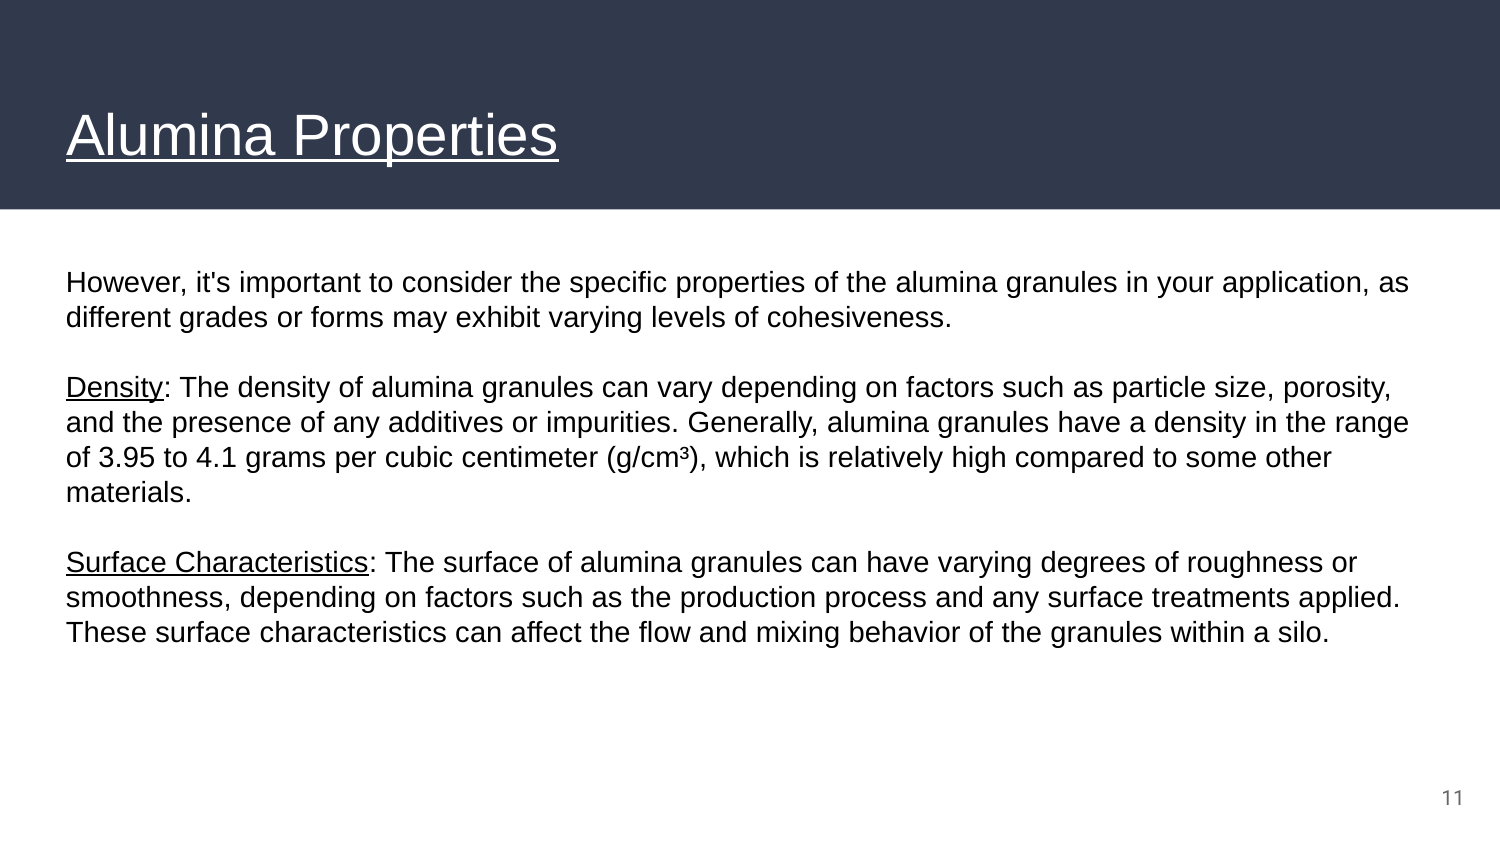

# Alumina Properties
However, it's important to consider the specific properties of the alumina granules in your application, as different grades or forms may exhibit varying levels of cohesiveness.

Density: The density of alumina granules can vary depending on factors such as particle size, porosity, and the presence of any additives or impurities. Generally, alumina granules have a density in the range of 3.95 to 4.1 grams per cubic centimeter (g/cm³), which is relatively high compared to some other materials.

Surface Characteristics: The surface of alumina granules can have varying degrees of roughness or smoothness, depending on factors such as the production process and any surface treatments applied. These surface characteristics can affect the flow and mixing behavior of the granules within a silo.

11